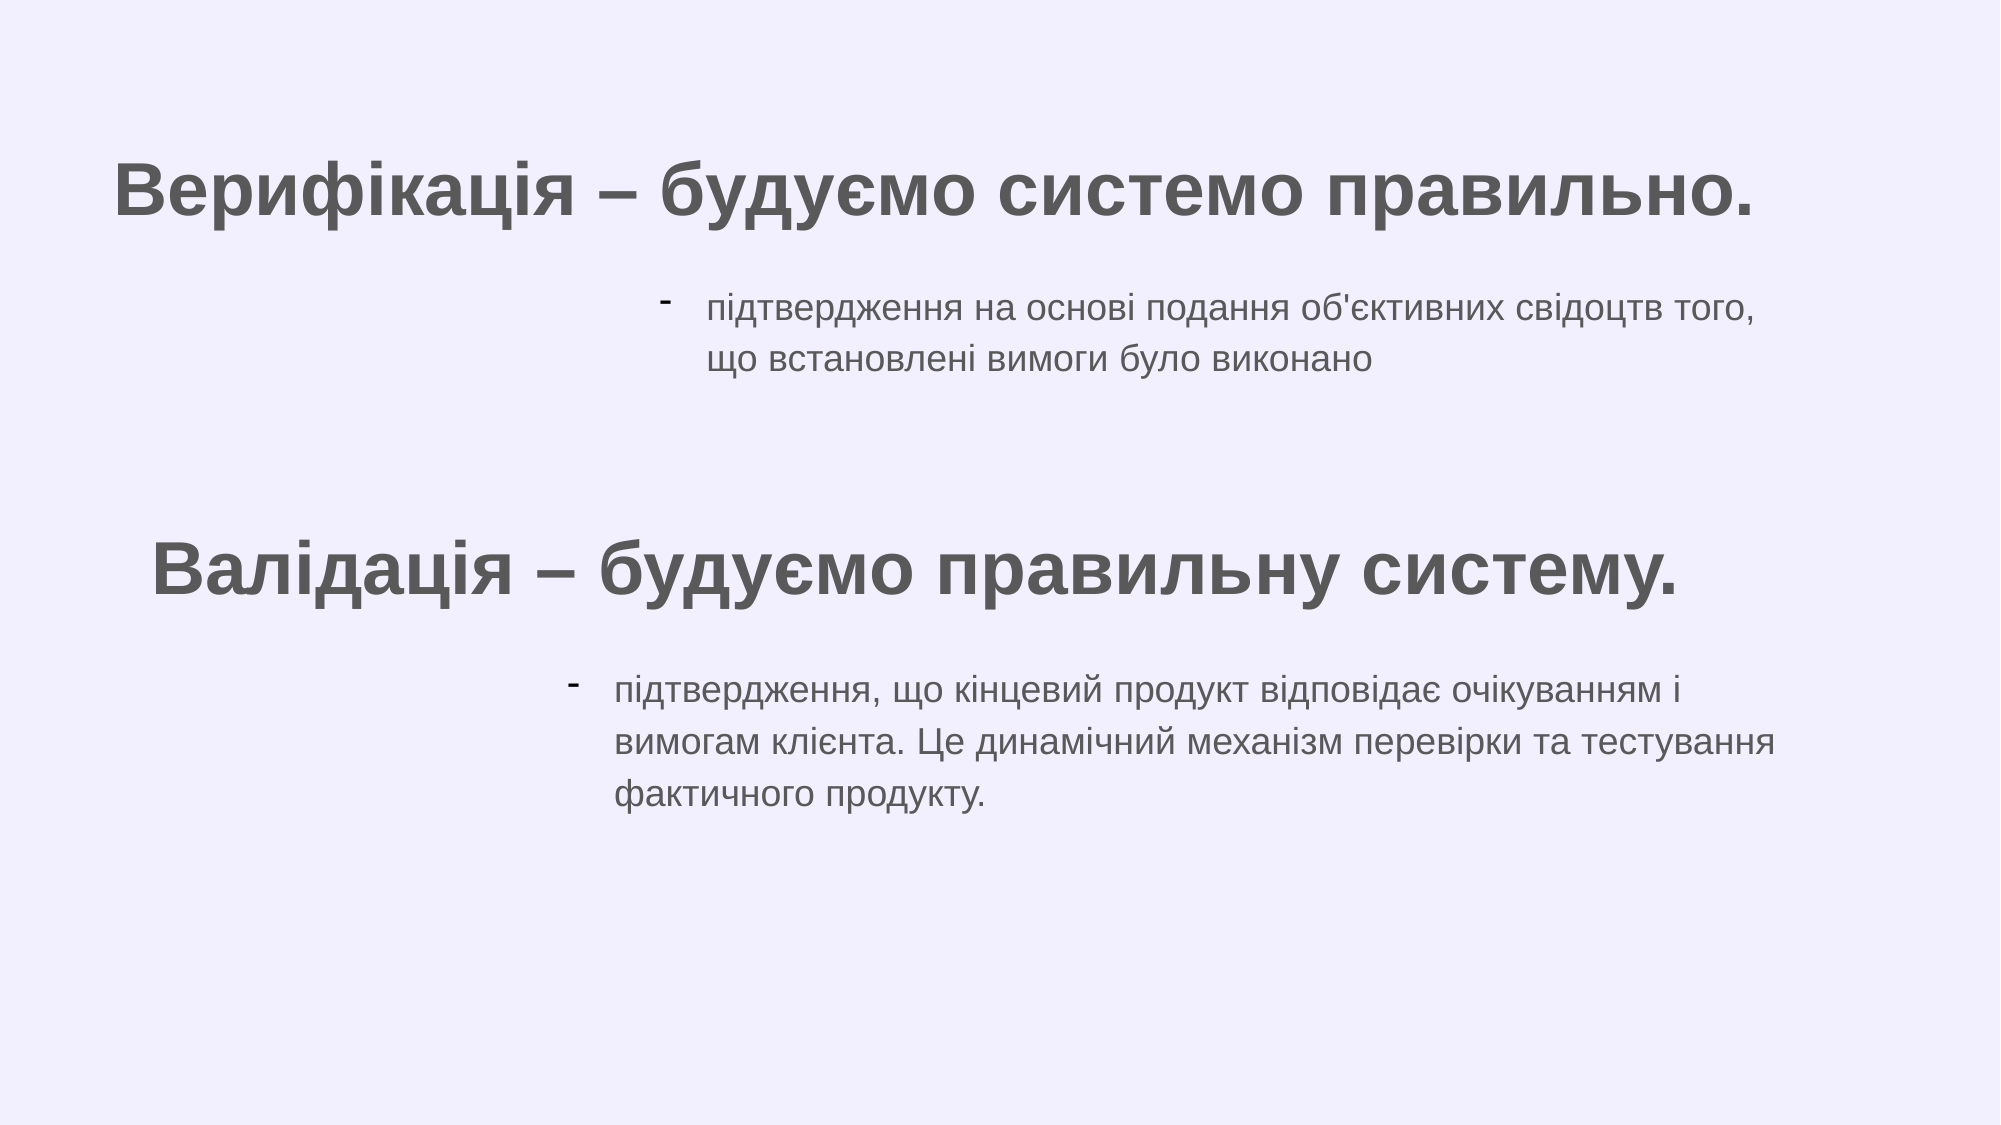

Верифікація – будуємо системо правильно.
підтвердження на основі подання об'єктивних свідоцтв того, що встановлені вимоги було виконано
Валідація – будуємо правильну систему.
підтвердження, що кінцевий продукт відповідає очікуванням і вимогам клієнта. Це динамічний механізм перевірки та тестування фактичного продукту.